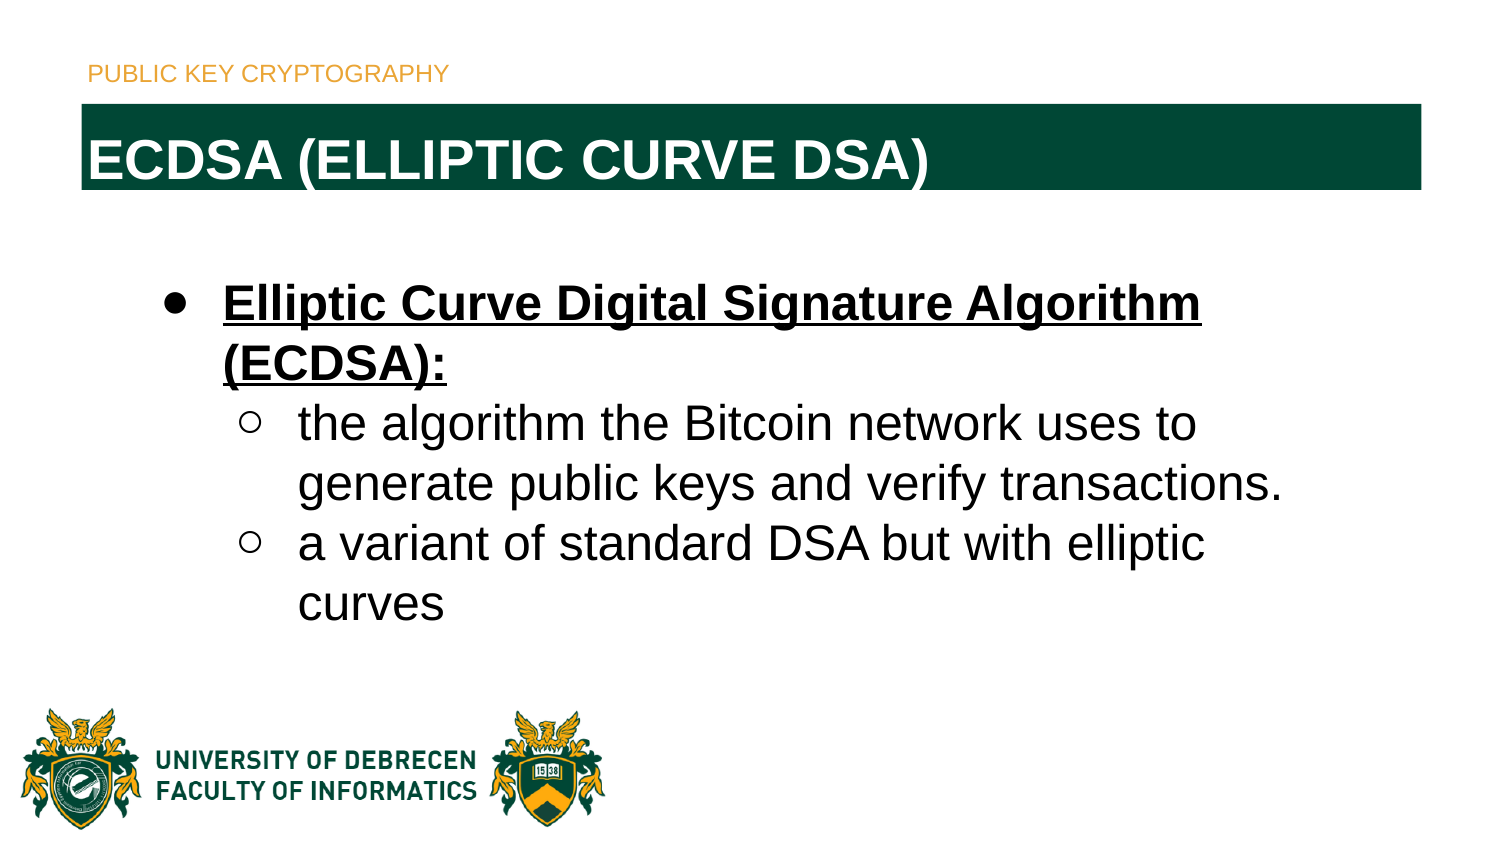

PUBLIC KEY CRYPTOGRAPHY
ECDSA (ELLIPTIC CURVE DSA)
Elliptic Curve Digital Signature Algorithm (ECDSA):
the algorithm the Bitcoin network uses to generate public keys and verify transactions.
a variant of standard DSA but with elliptic curves